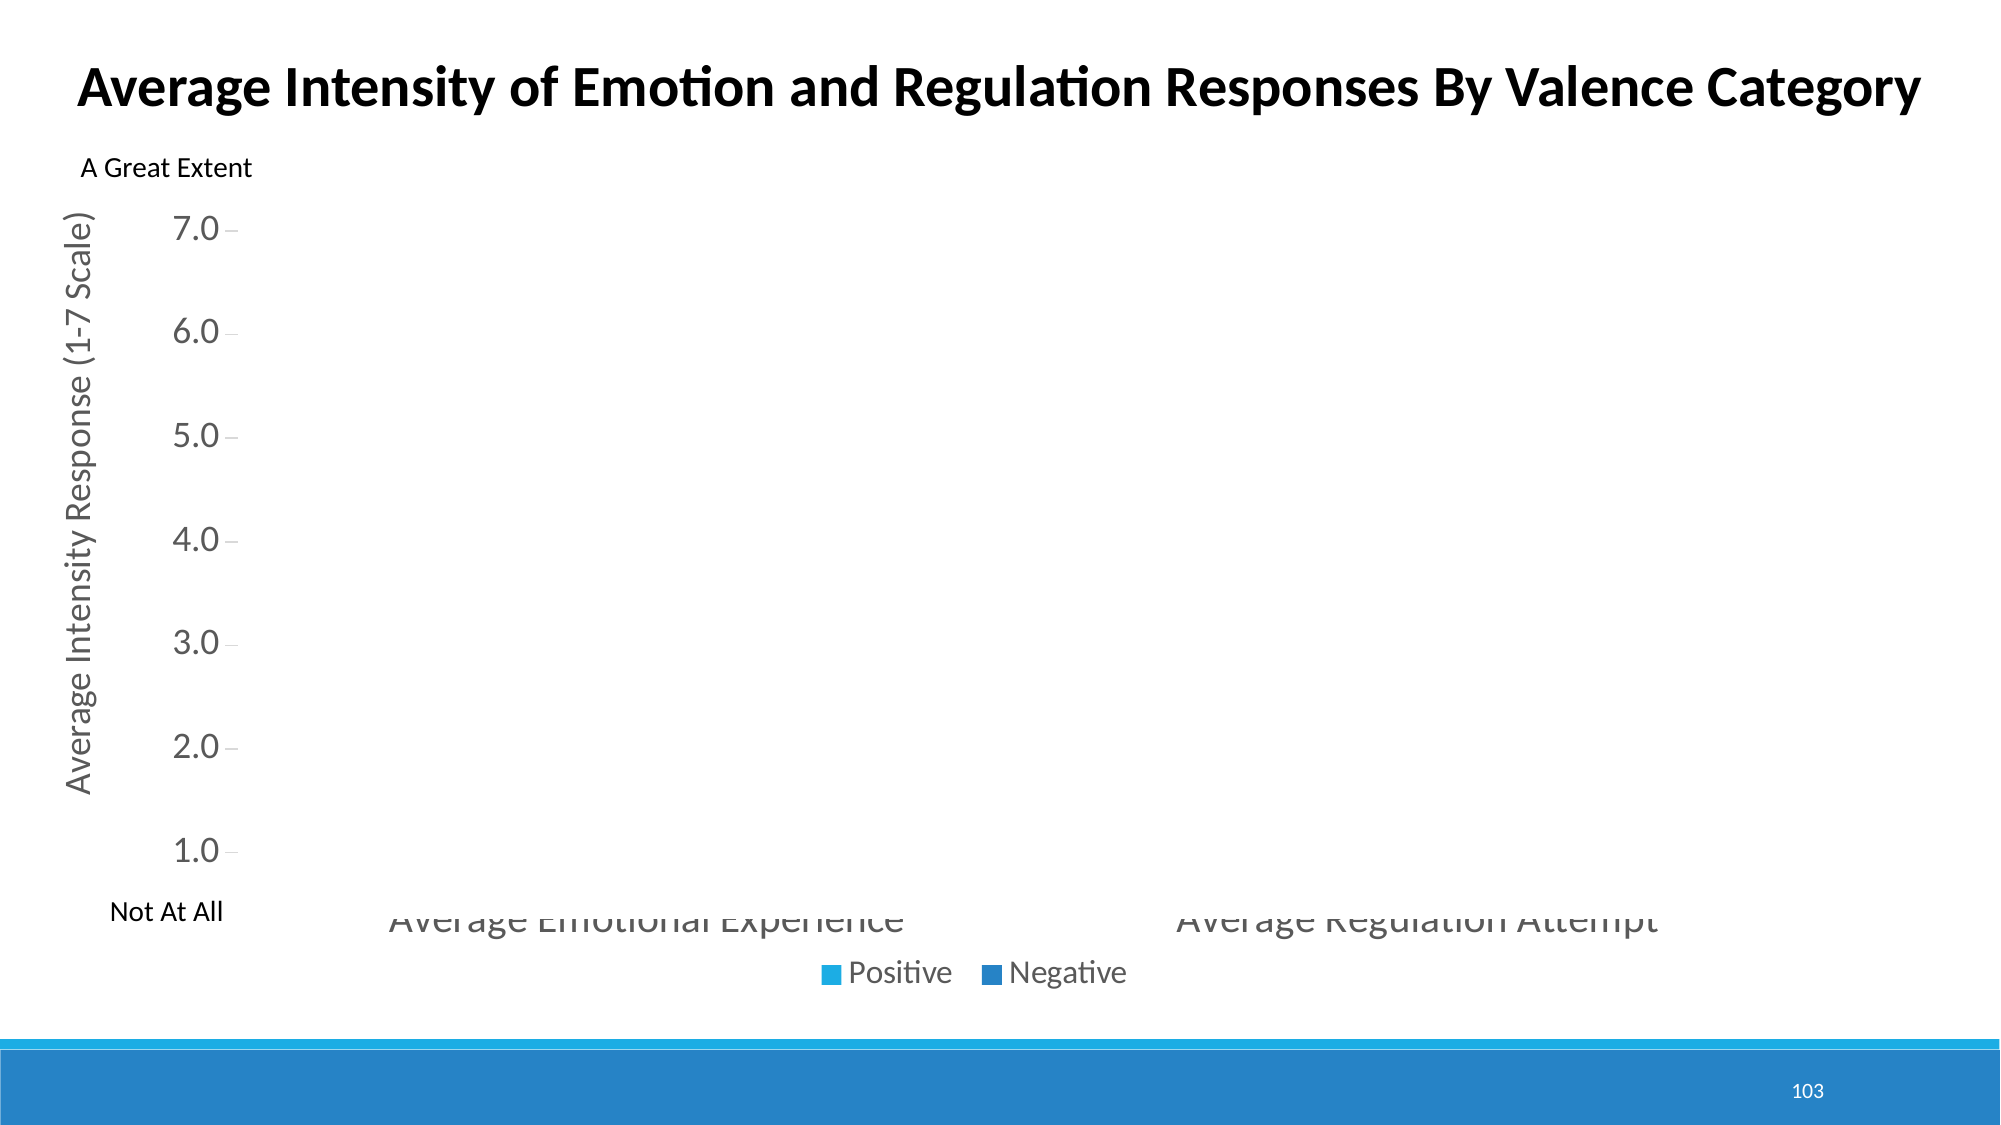

Average Intensity of Emotion and Regulation Responses By Valence Category

### Chart

| Category | Positive  | Negative |
|---|---|---|
| AVG. INTENSE | 5.902485659655832 | 5.4078125 |
| AVG. REG. | 1.7992351816443595 | 3.6421875 |
A Great Extent

Not At All
103